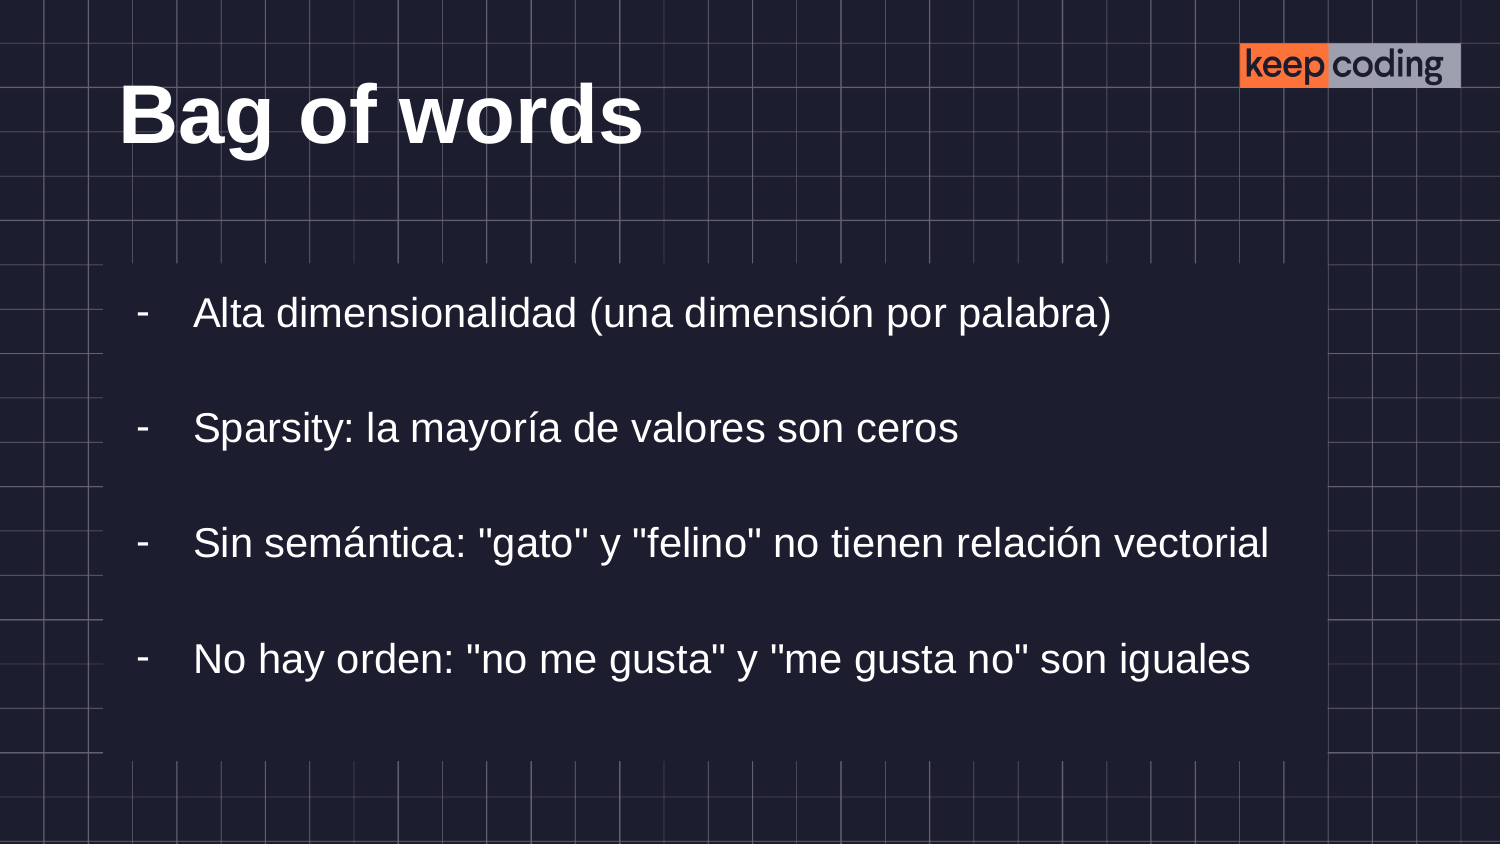

# Bag of words

Alta dimensionalidad (una dimensión por palabra)

Sparsity: la mayoría de valores son ceros

Sin semántica: "gato" y "felino" no tienen relación vectorial

No hay orden: "no me gusta" y "me gusta no" son iguales